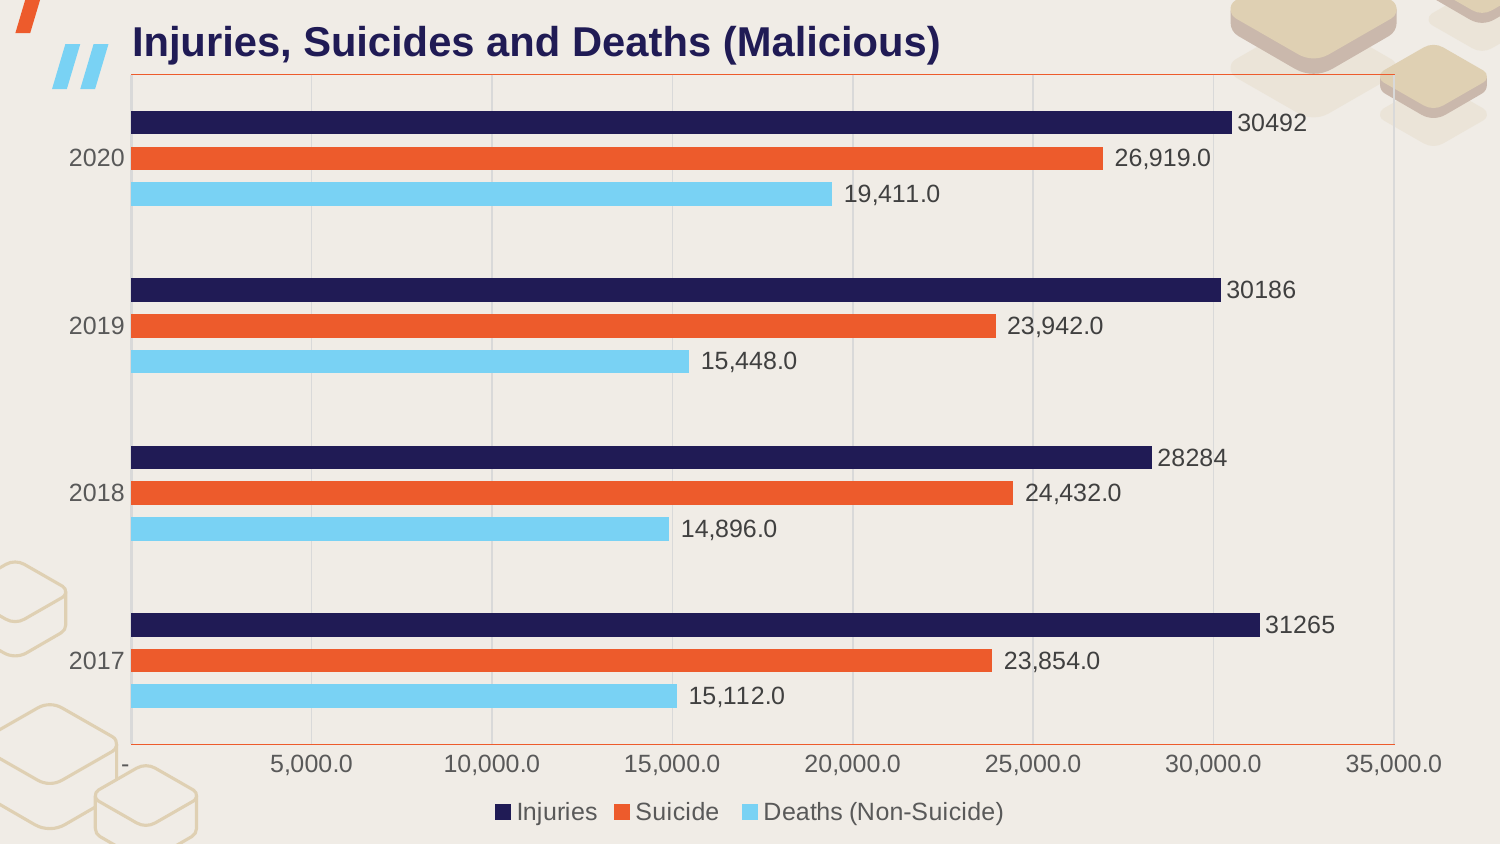

# Injuries, Suicides and Deaths (Malicious)

### Chart

| Category | Deaths (Non-Suicide) | Suicide  | Injuries |
|---|---|---|---|
| 2017 | 15112.0 | 23854.0 | 31265.0 |
| 2018 | 14896.0 | 24432.0 | 28284.0 |
| 2019 | 15448.0 | 23942.0 | 30186.0 |
| 2020 | 19411.0 | 26919.0 | 30492.0 |